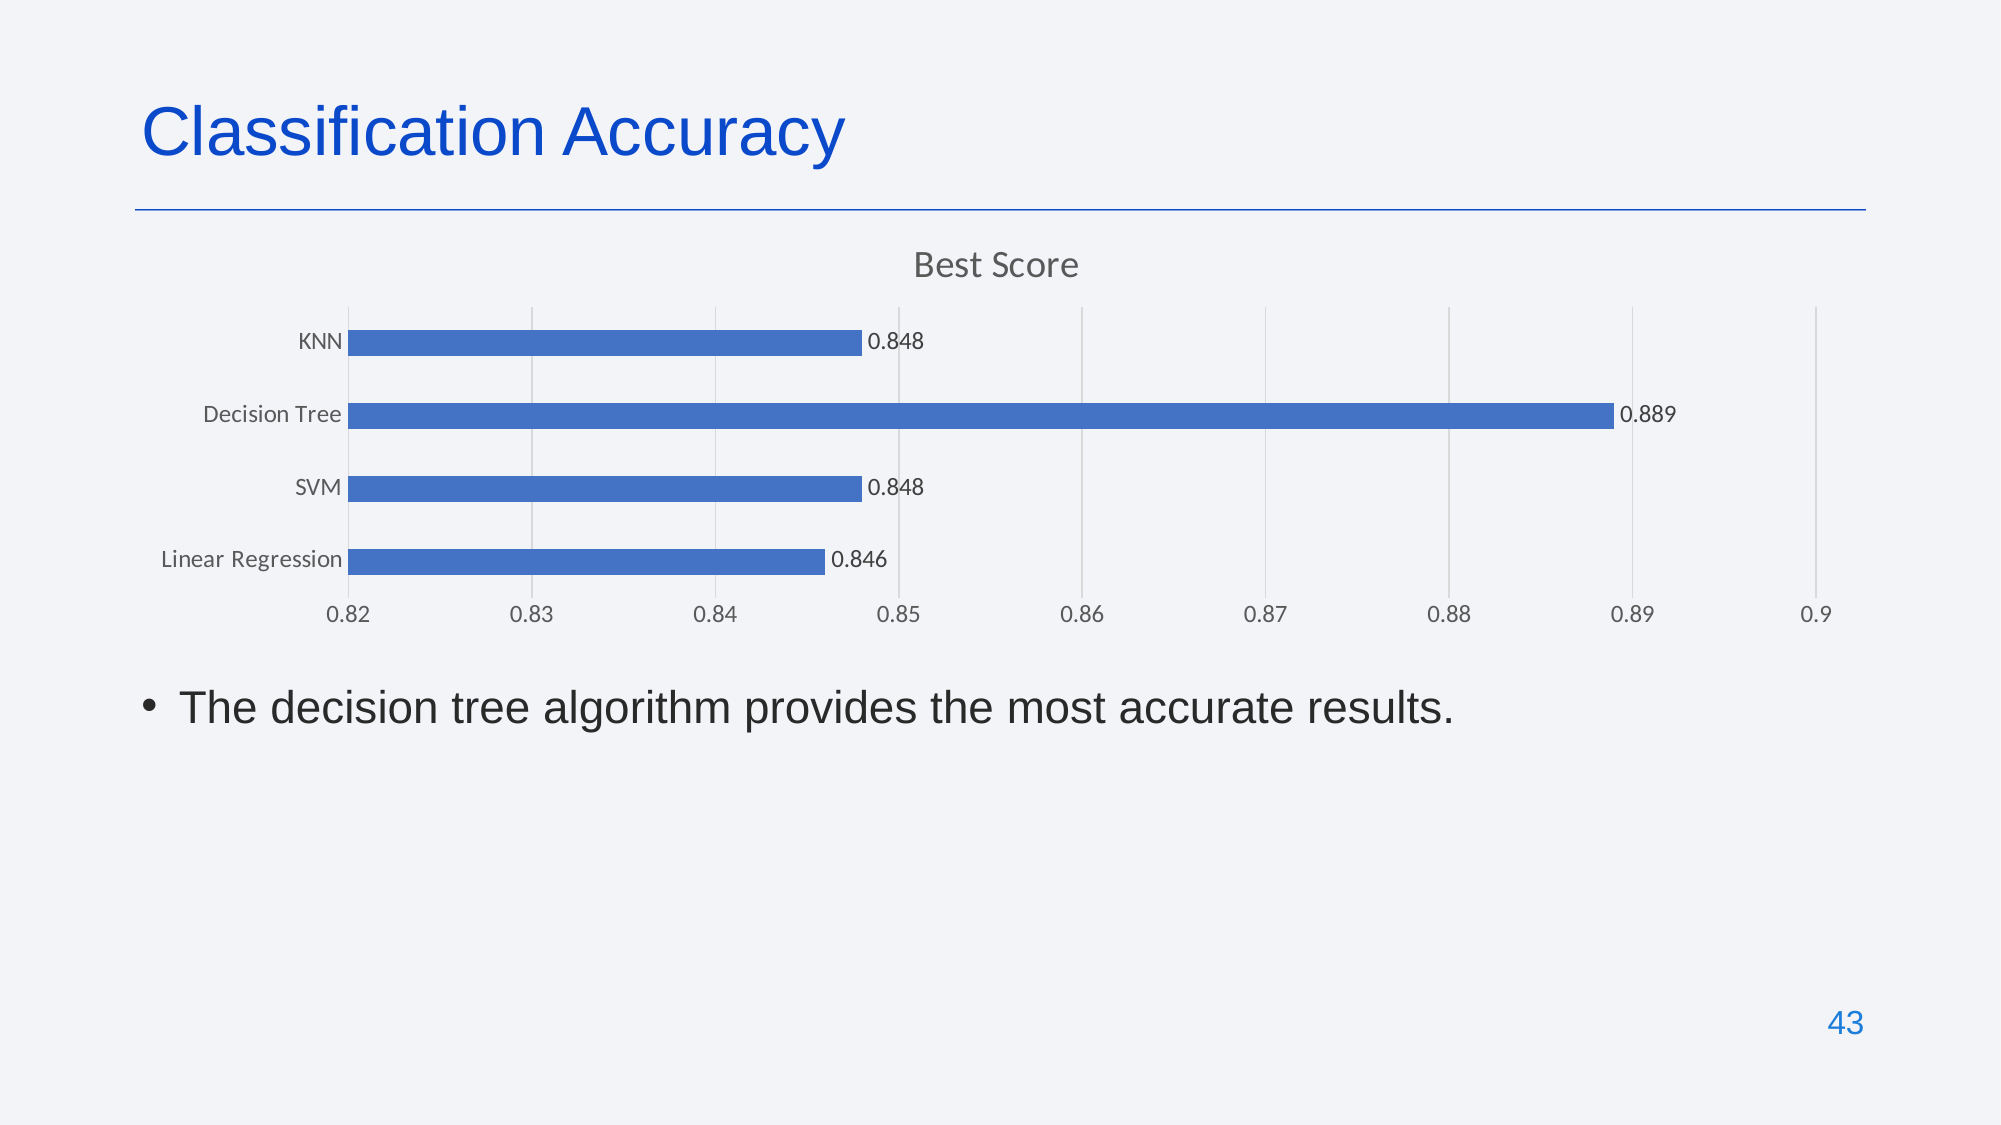

Classification Accuracy

### Chart:

| Category | Best Score |
|---|---|
| Linear Regression | 0.846 |
| SVM | 0.848 |
| Decision Tree | 0.889 |
| KNN | 0.848 |
The decision tree algorithm provides the most accurate results.
43